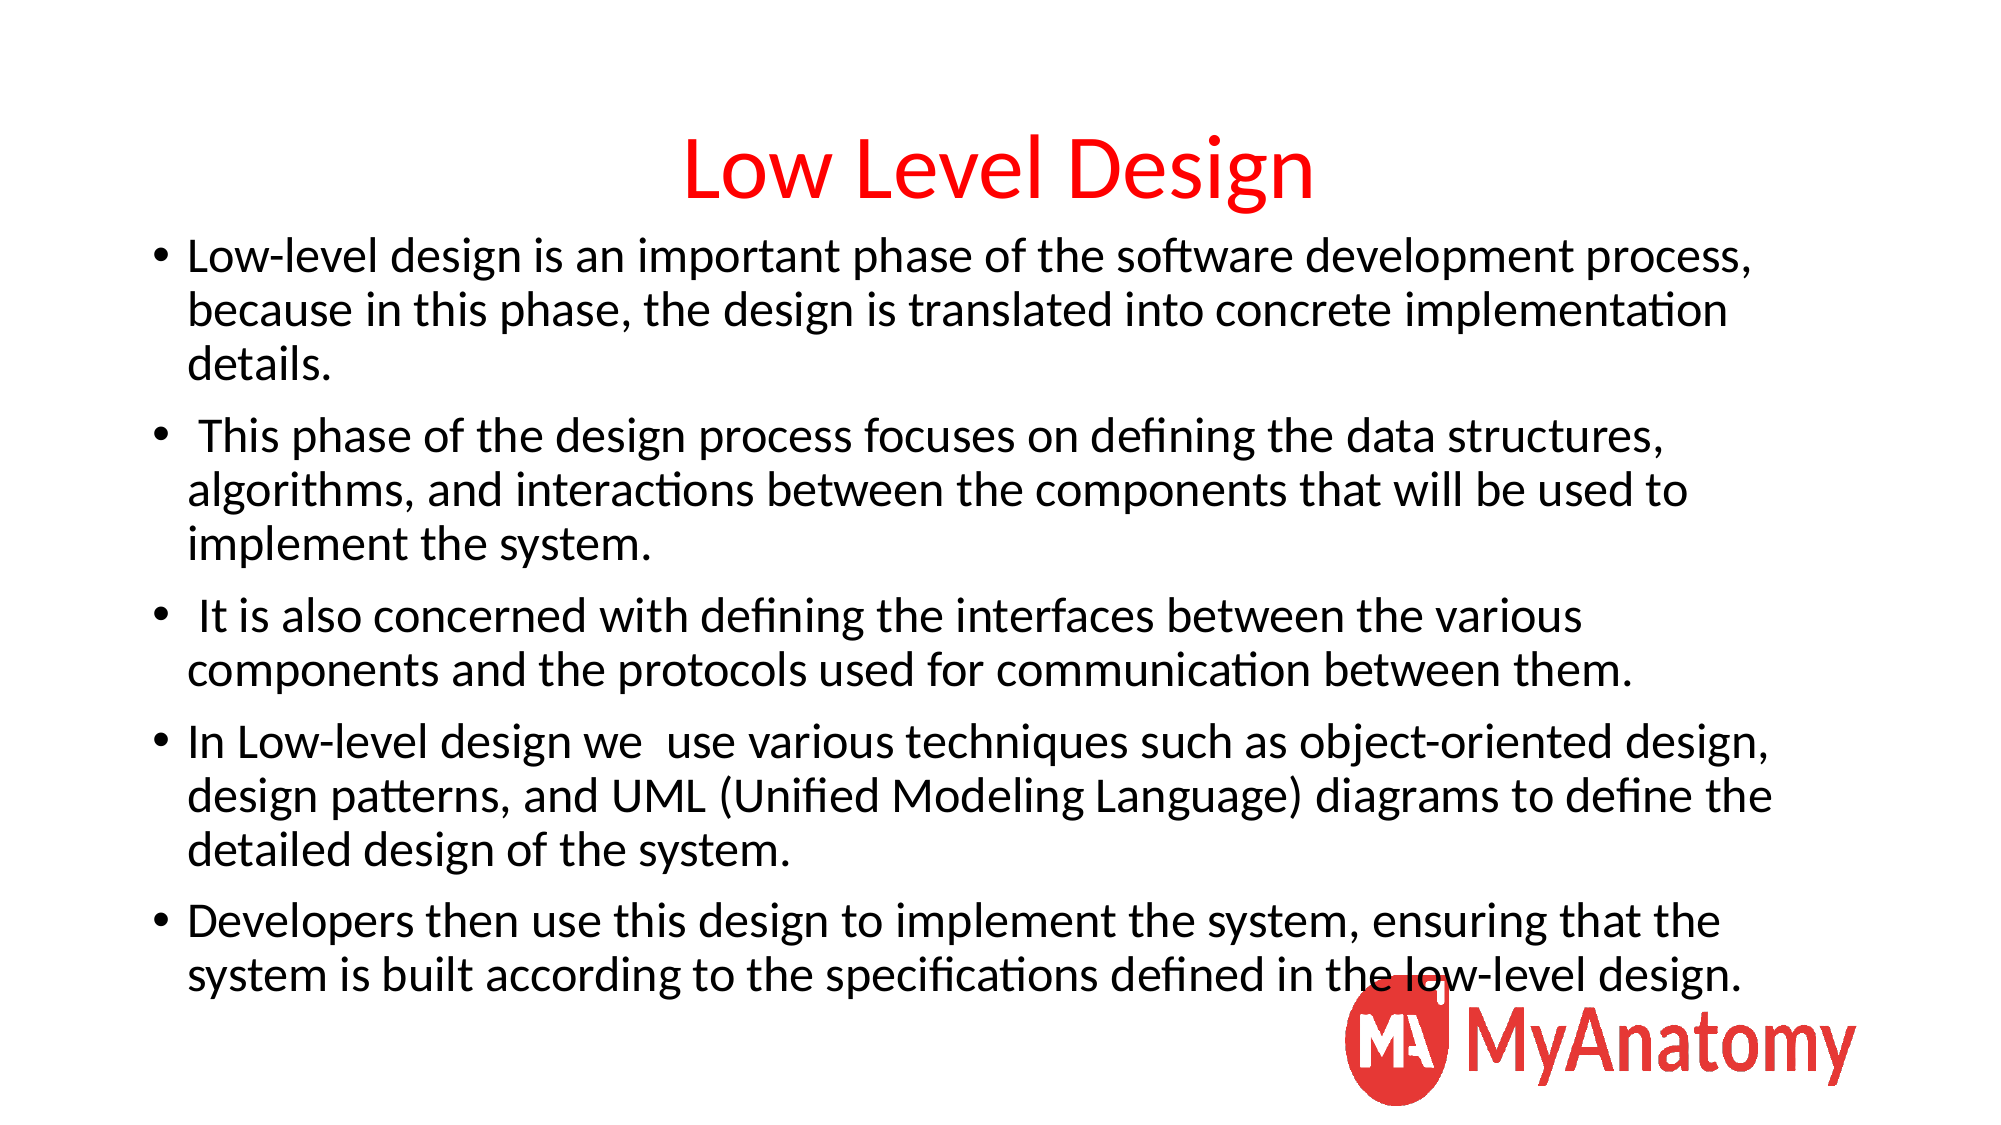

# Low Level Design
Low-level design is an important phase of the software development process, because in this phase, the design is translated into concrete implementation details.
 This phase of the design process focuses on defining the data structures, algorithms, and interactions between the components that will be used to implement the system.
 It is also concerned with defining the interfaces between the various components and the protocols used for communication between them.
In Low-level design we  use various techniques such as object-oriented design, design patterns, and UML (Unified Modeling Language) diagrams to define the detailed design of the system.
Developers then use this design to implement the system, ensuring that the system is built according to the specifications defined in the low-level design.